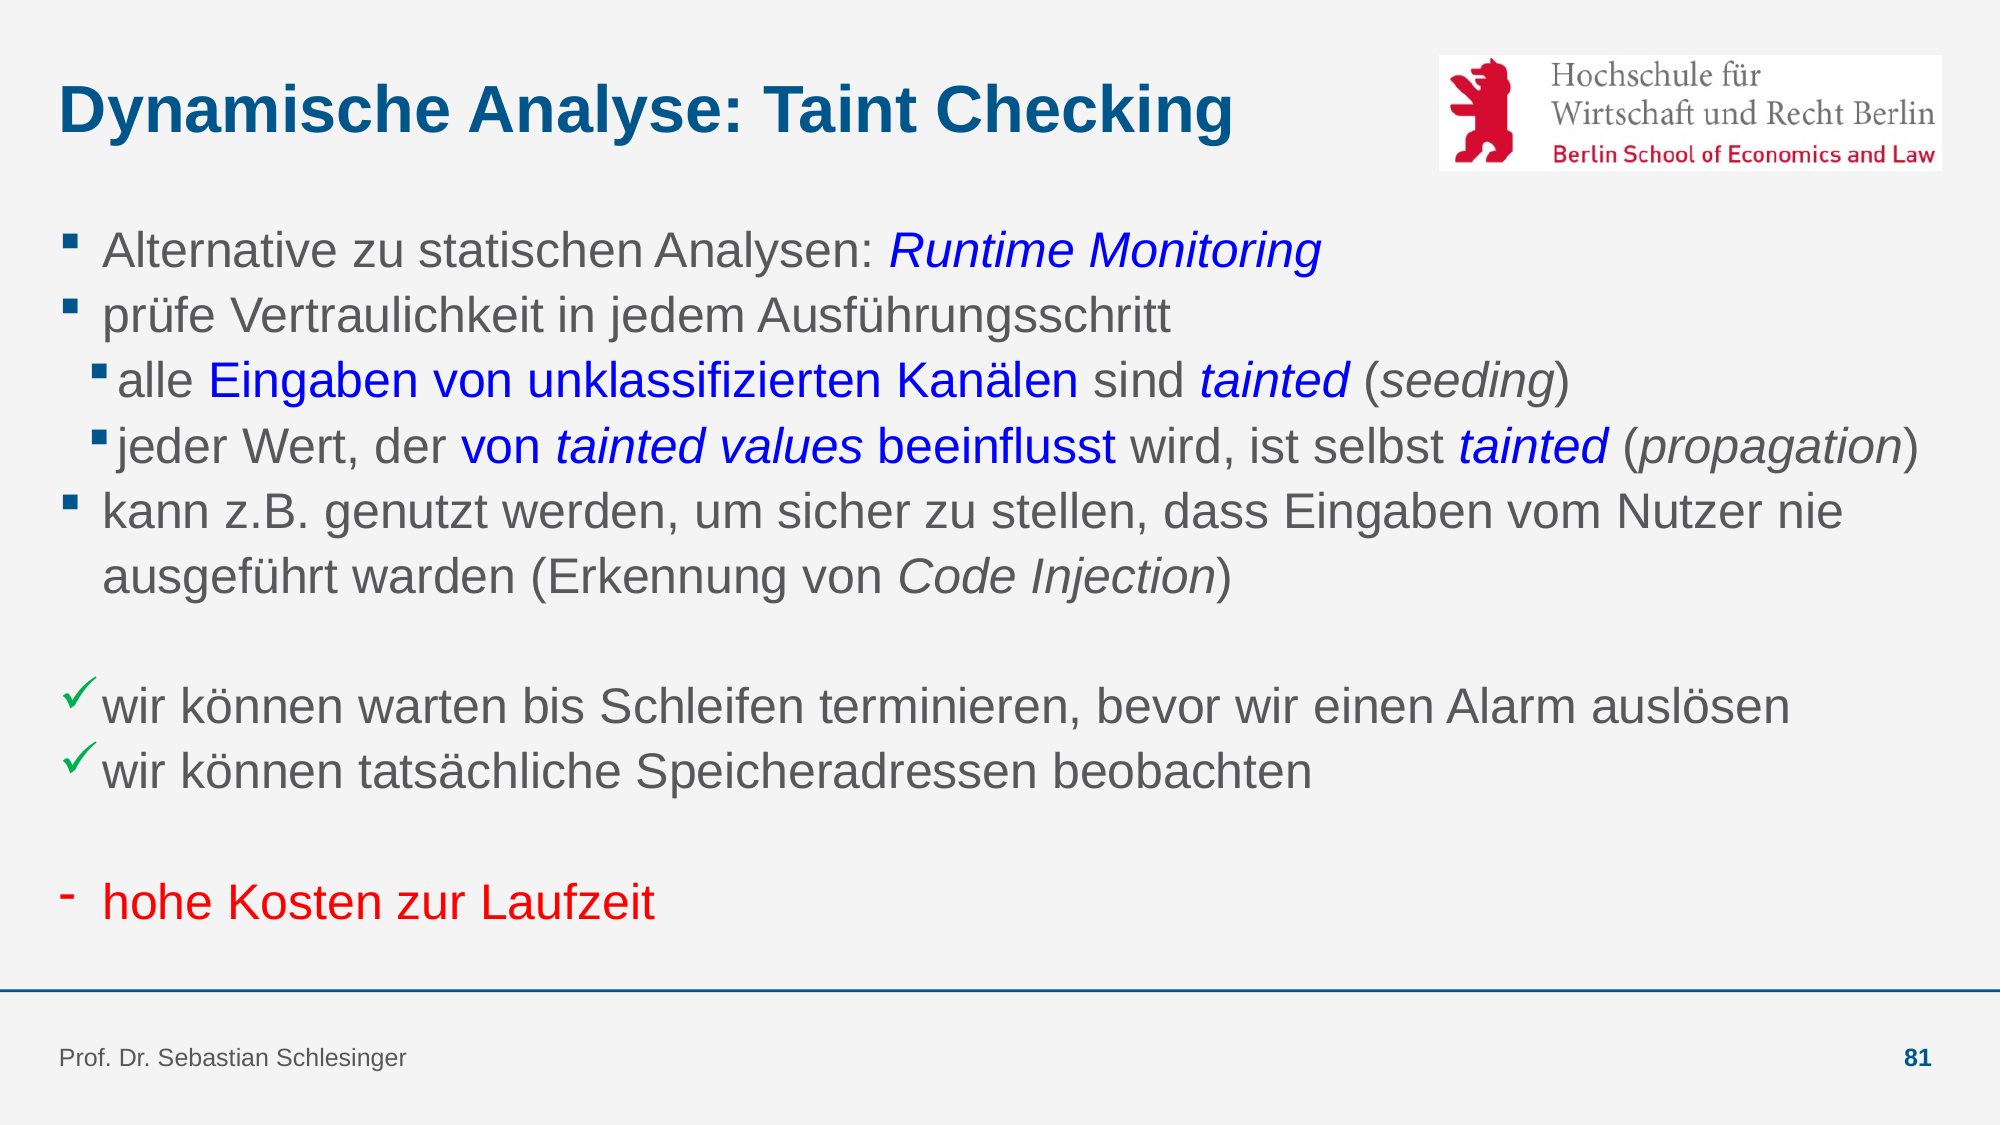

# Dynamische Analyse: Taint Checking
Alternative zu statischen Analysen: Runtime Monitoring
prüfe Vertraulichkeit in jedem Ausführungsschritt
alle Eingaben von unklassifizierten Kanälen sind tainted (seeding)
jeder Wert, der von tainted values beeinflusst wird, ist selbst tainted (propagation)
kann z.B. genutzt werden, um sicher zu stellen, dass Eingaben vom Nutzer nie ausgeführt warden (Erkennung von Code Injection)

wir können warten bis Schleifen terminieren, bevor wir einen Alarm auslösen
wir können tatsächliche Speicheradressen beobachten

hohe Kosten zur Laufzeit
Prof. Dr. Sebastian Schlesinger
81